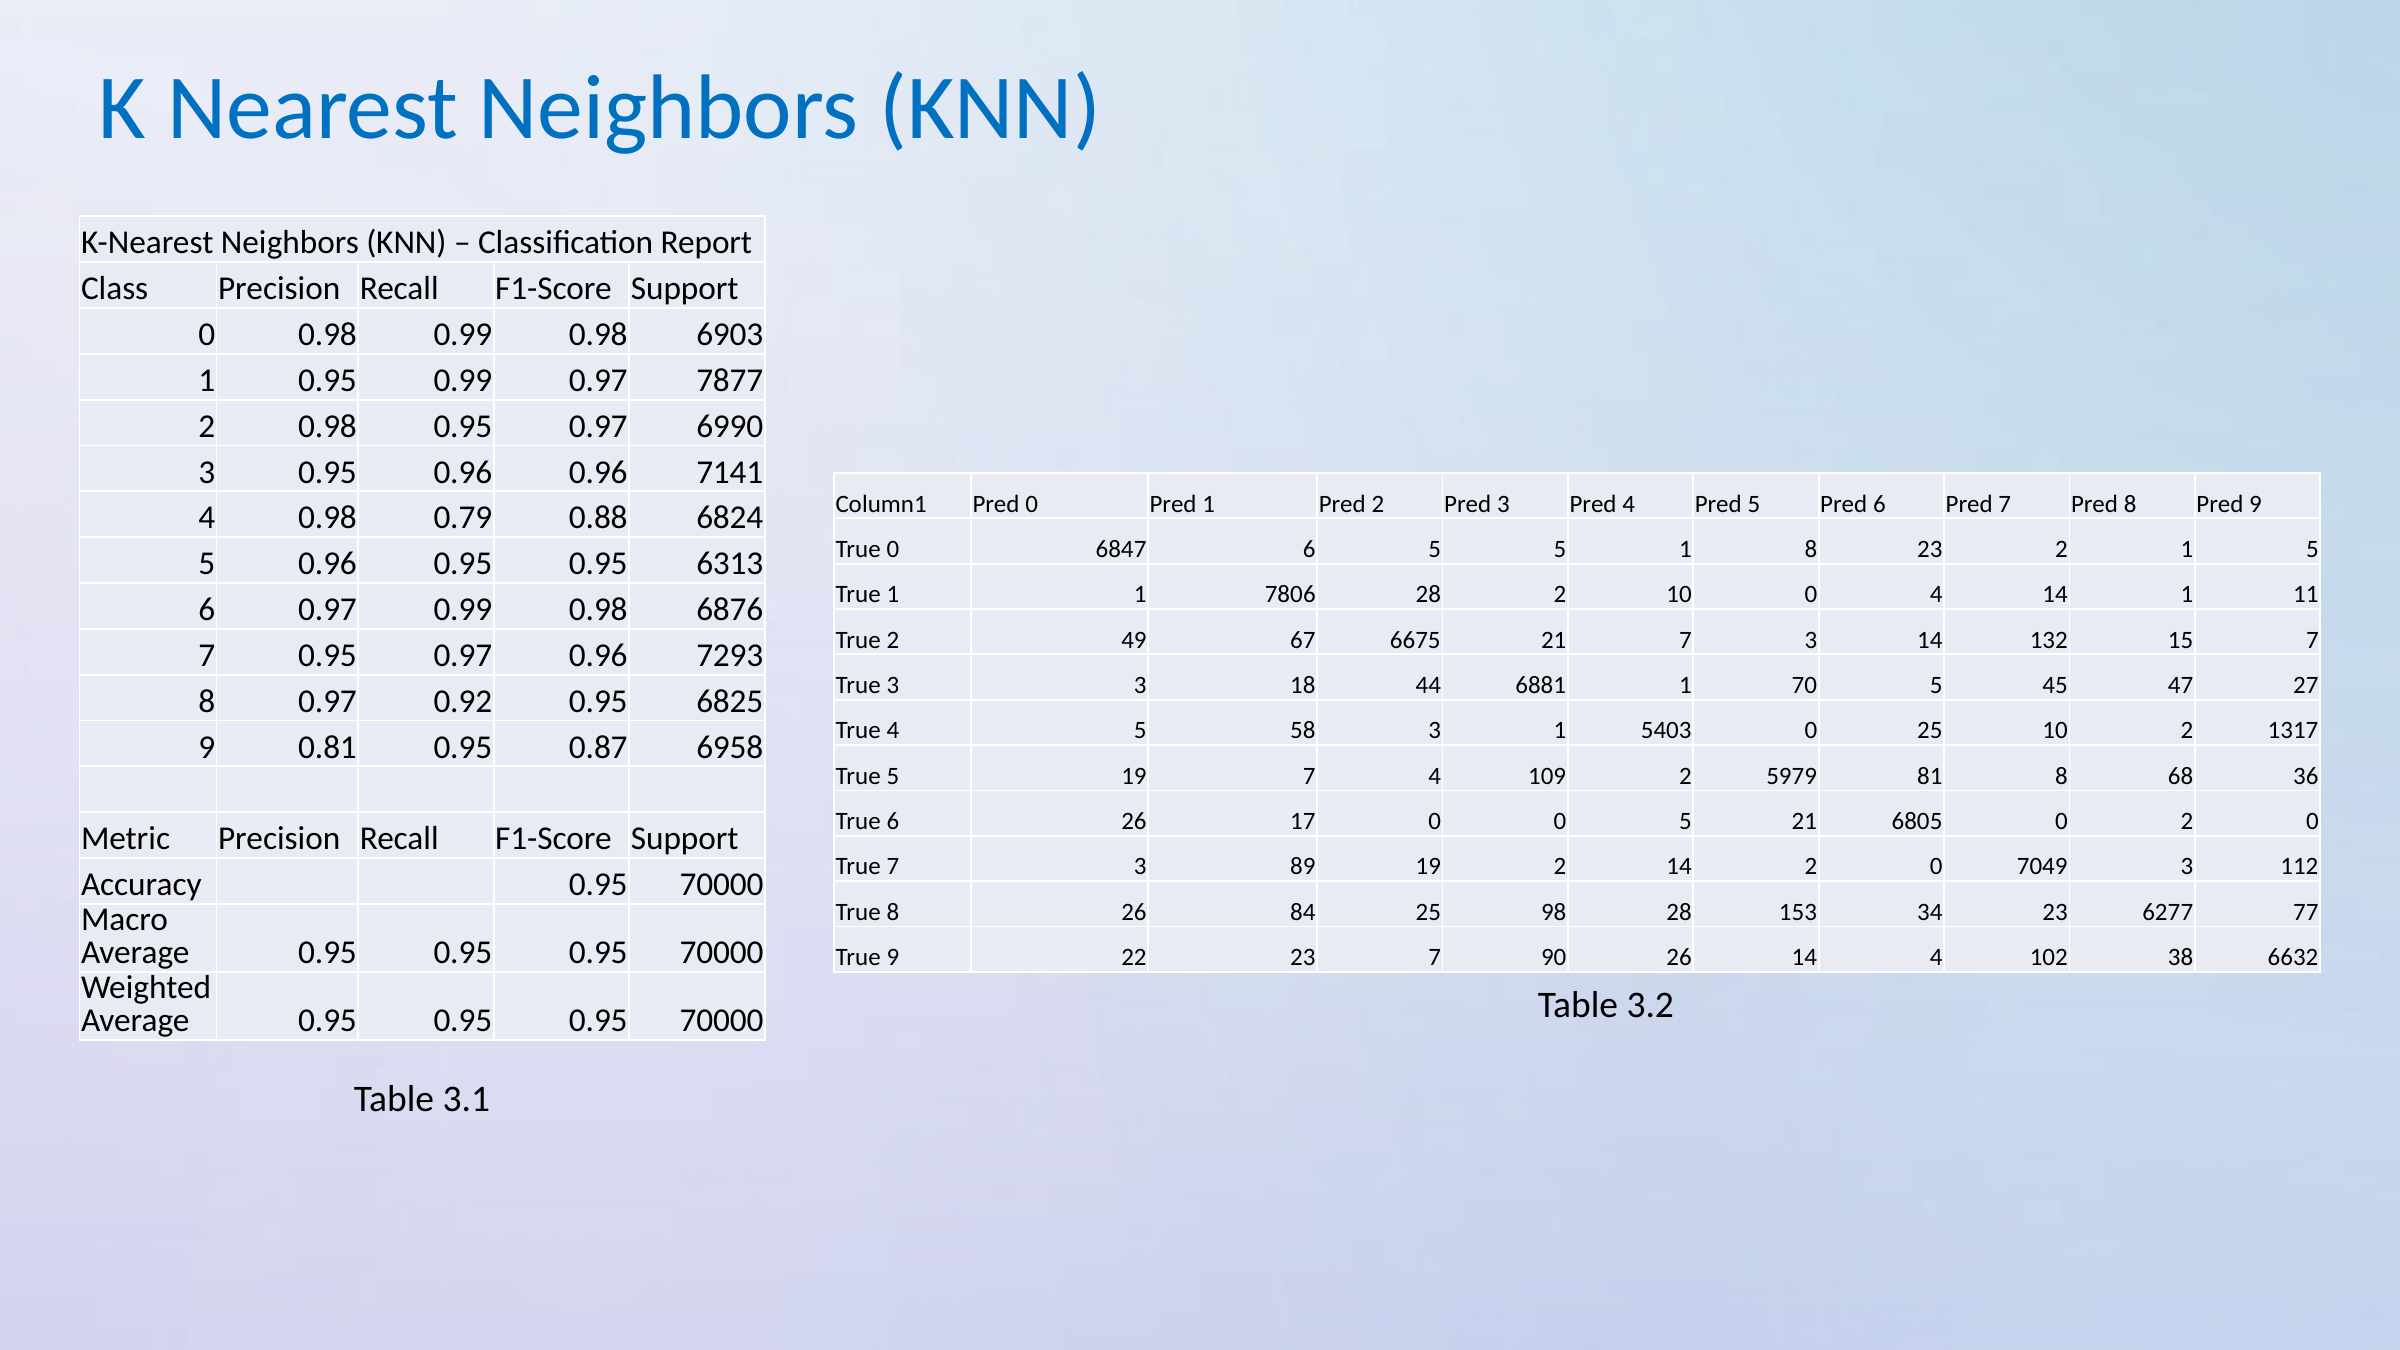

K Nearest Neighbors (KNN)
| K-Nearest Neighbors (KNN) – Classification Report |  |  |  |  |
| --- | --- | --- | --- | --- |
| Class | Precision | Recall | F1-Score | Support |
| 0 | 0.98 | 0.99 | 0.98 | 6903 |
| 1 | 0.95 | 0.99 | 0.97 | 7877 |
| 2 | 0.98 | 0.95 | 0.97 | 6990 |
| 3 | 0.95 | 0.96 | 0.96 | 7141 |
| 4 | 0.98 | 0.79 | 0.88 | 6824 |
| 5 | 0.96 | 0.95 | 0.95 | 6313 |
| 6 | 0.97 | 0.99 | 0.98 | 6876 |
| 7 | 0.95 | 0.97 | 0.96 | 7293 |
| 8 | 0.97 | 0.92 | 0.95 | 6825 |
| 9 | 0.81 | 0.95 | 0.87 | 6958 |
|  |  |  |  |  |
| Metric | Precision | Recall | F1-Score | Support |
| Accuracy |  |  | 0.95 | 70000 |
| Macro Average | 0.95 | 0.95 | 0.95 | 70000 |
| Weighted Average | 0.95 | 0.95 | 0.95 | 70000 |
| Column1 | Pred 0 | Pred 1 | Pred 2 | Pred 3 | Pred 4 | Pred 5 | Pred 6 | Pred 7 | Pred 8 | Pred 9 |
| --- | --- | --- | --- | --- | --- | --- | --- | --- | --- | --- |
| True 0 | 6847 | 6 | 5 | 5 | 1 | 8 | 23 | 2 | 1 | 5 |
| True 1 | 1 | 7806 | 28 | 2 | 10 | 0 | 4 | 14 | 1 | 11 |
| True 2 | 49 | 67 | 6675 | 21 | 7 | 3 | 14 | 132 | 15 | 7 |
| True 3 | 3 | 18 | 44 | 6881 | 1 | 70 | 5 | 45 | 47 | 27 |
| True 4 | 5 | 58 | 3 | 1 | 5403 | 0 | 25 | 10 | 2 | 1317 |
| True 5 | 19 | 7 | 4 | 109 | 2 | 5979 | 81 | 8 | 68 | 36 |
| True 6 | 26 | 17 | 0 | 0 | 5 | 21 | 6805 | 0 | 2 | 0 |
| True 7 | 3 | 89 | 19 | 2 | 14 | 2 | 0 | 7049 | 3 | 112 |
| True 8 | 26 | 84 | 25 | 98 | 28 | 153 | 34 | 23 | 6277 | 77 |
| True 9 | 22 | 23 | 7 | 90 | 26 | 14 | 4 | 102 | 38 | 6632 |
Table 3.2
Table 3.1